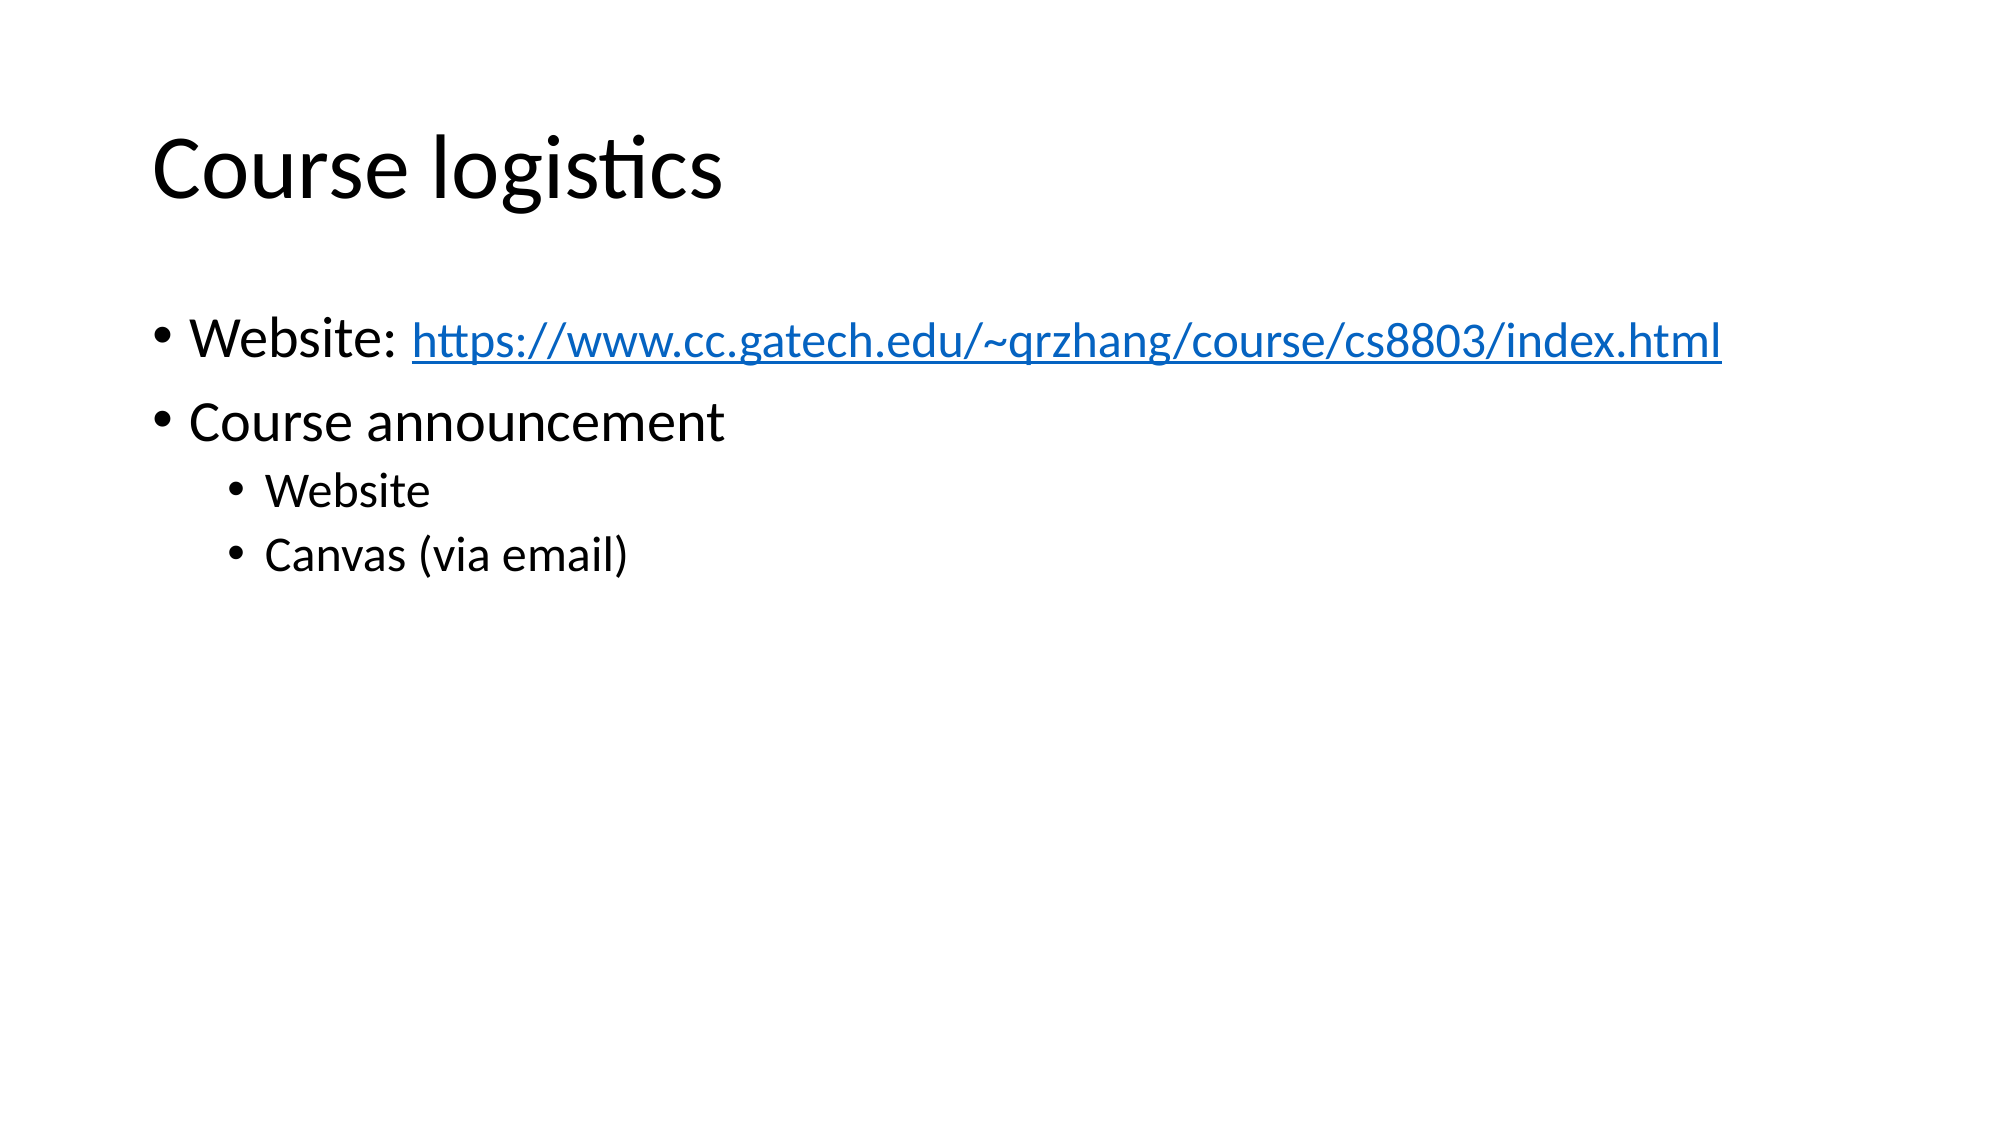

# Course logistics
Website: https://www.cc.gatech.edu/~qrzhang/course/cs8803/index.html
Course announcement
Website
Canvas (via email)